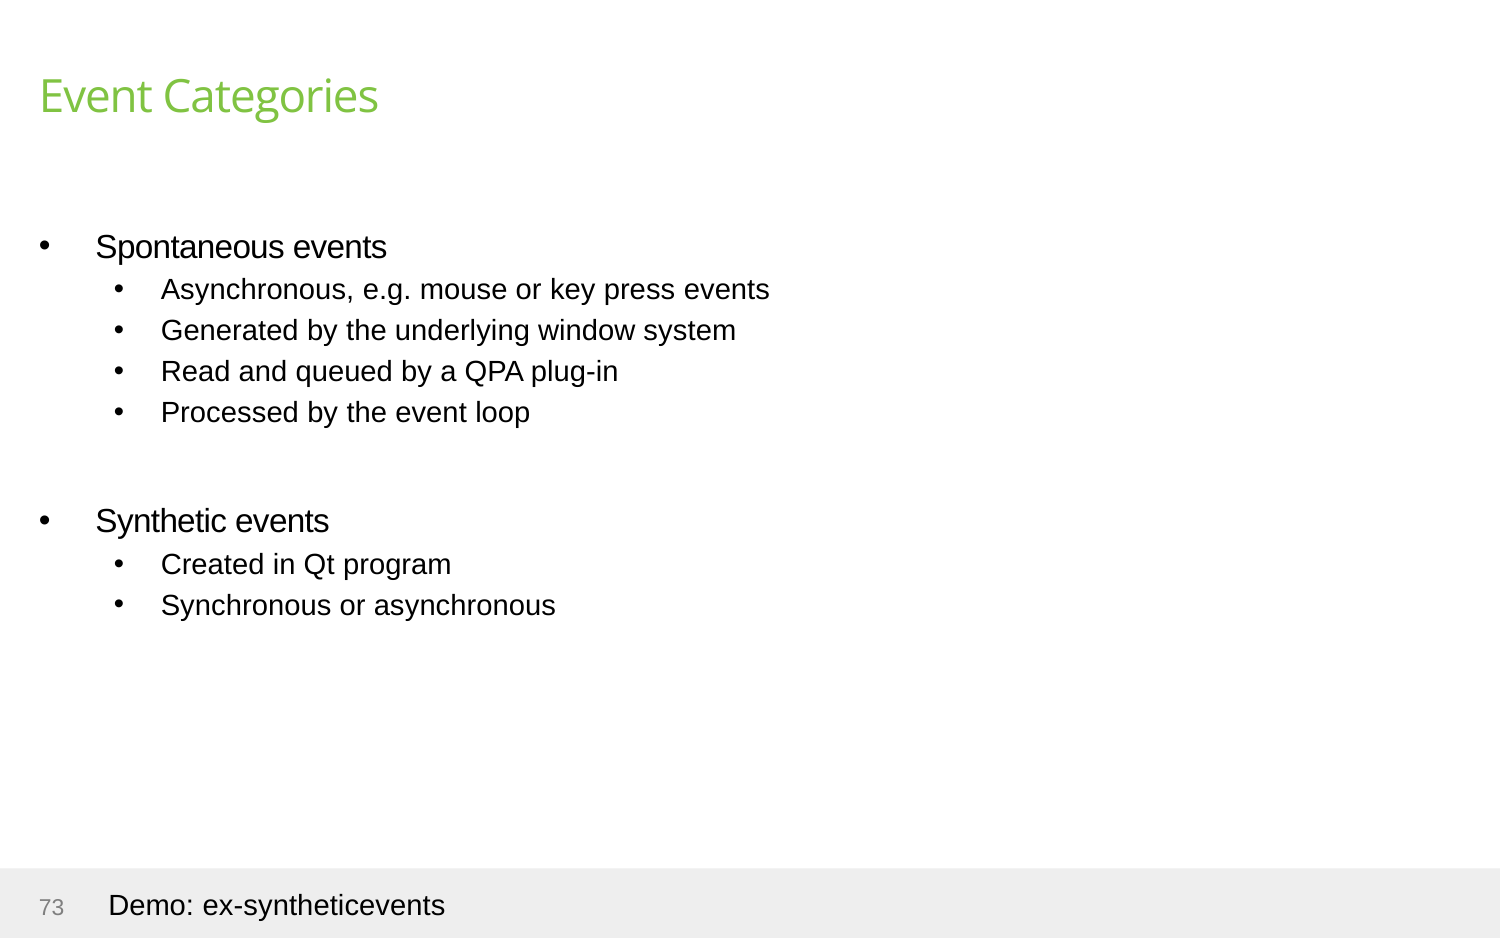

# Event Categories
Spontaneous events
Asynchronous, e.g. mouse or key press events
Generated by the underlying window system
Read and queued by a QPA plug-in
Processed by the event loop

Synthetic events
Created in Qt program
Synchronous or asynchronous

73
Demo: ex-syntheticevents